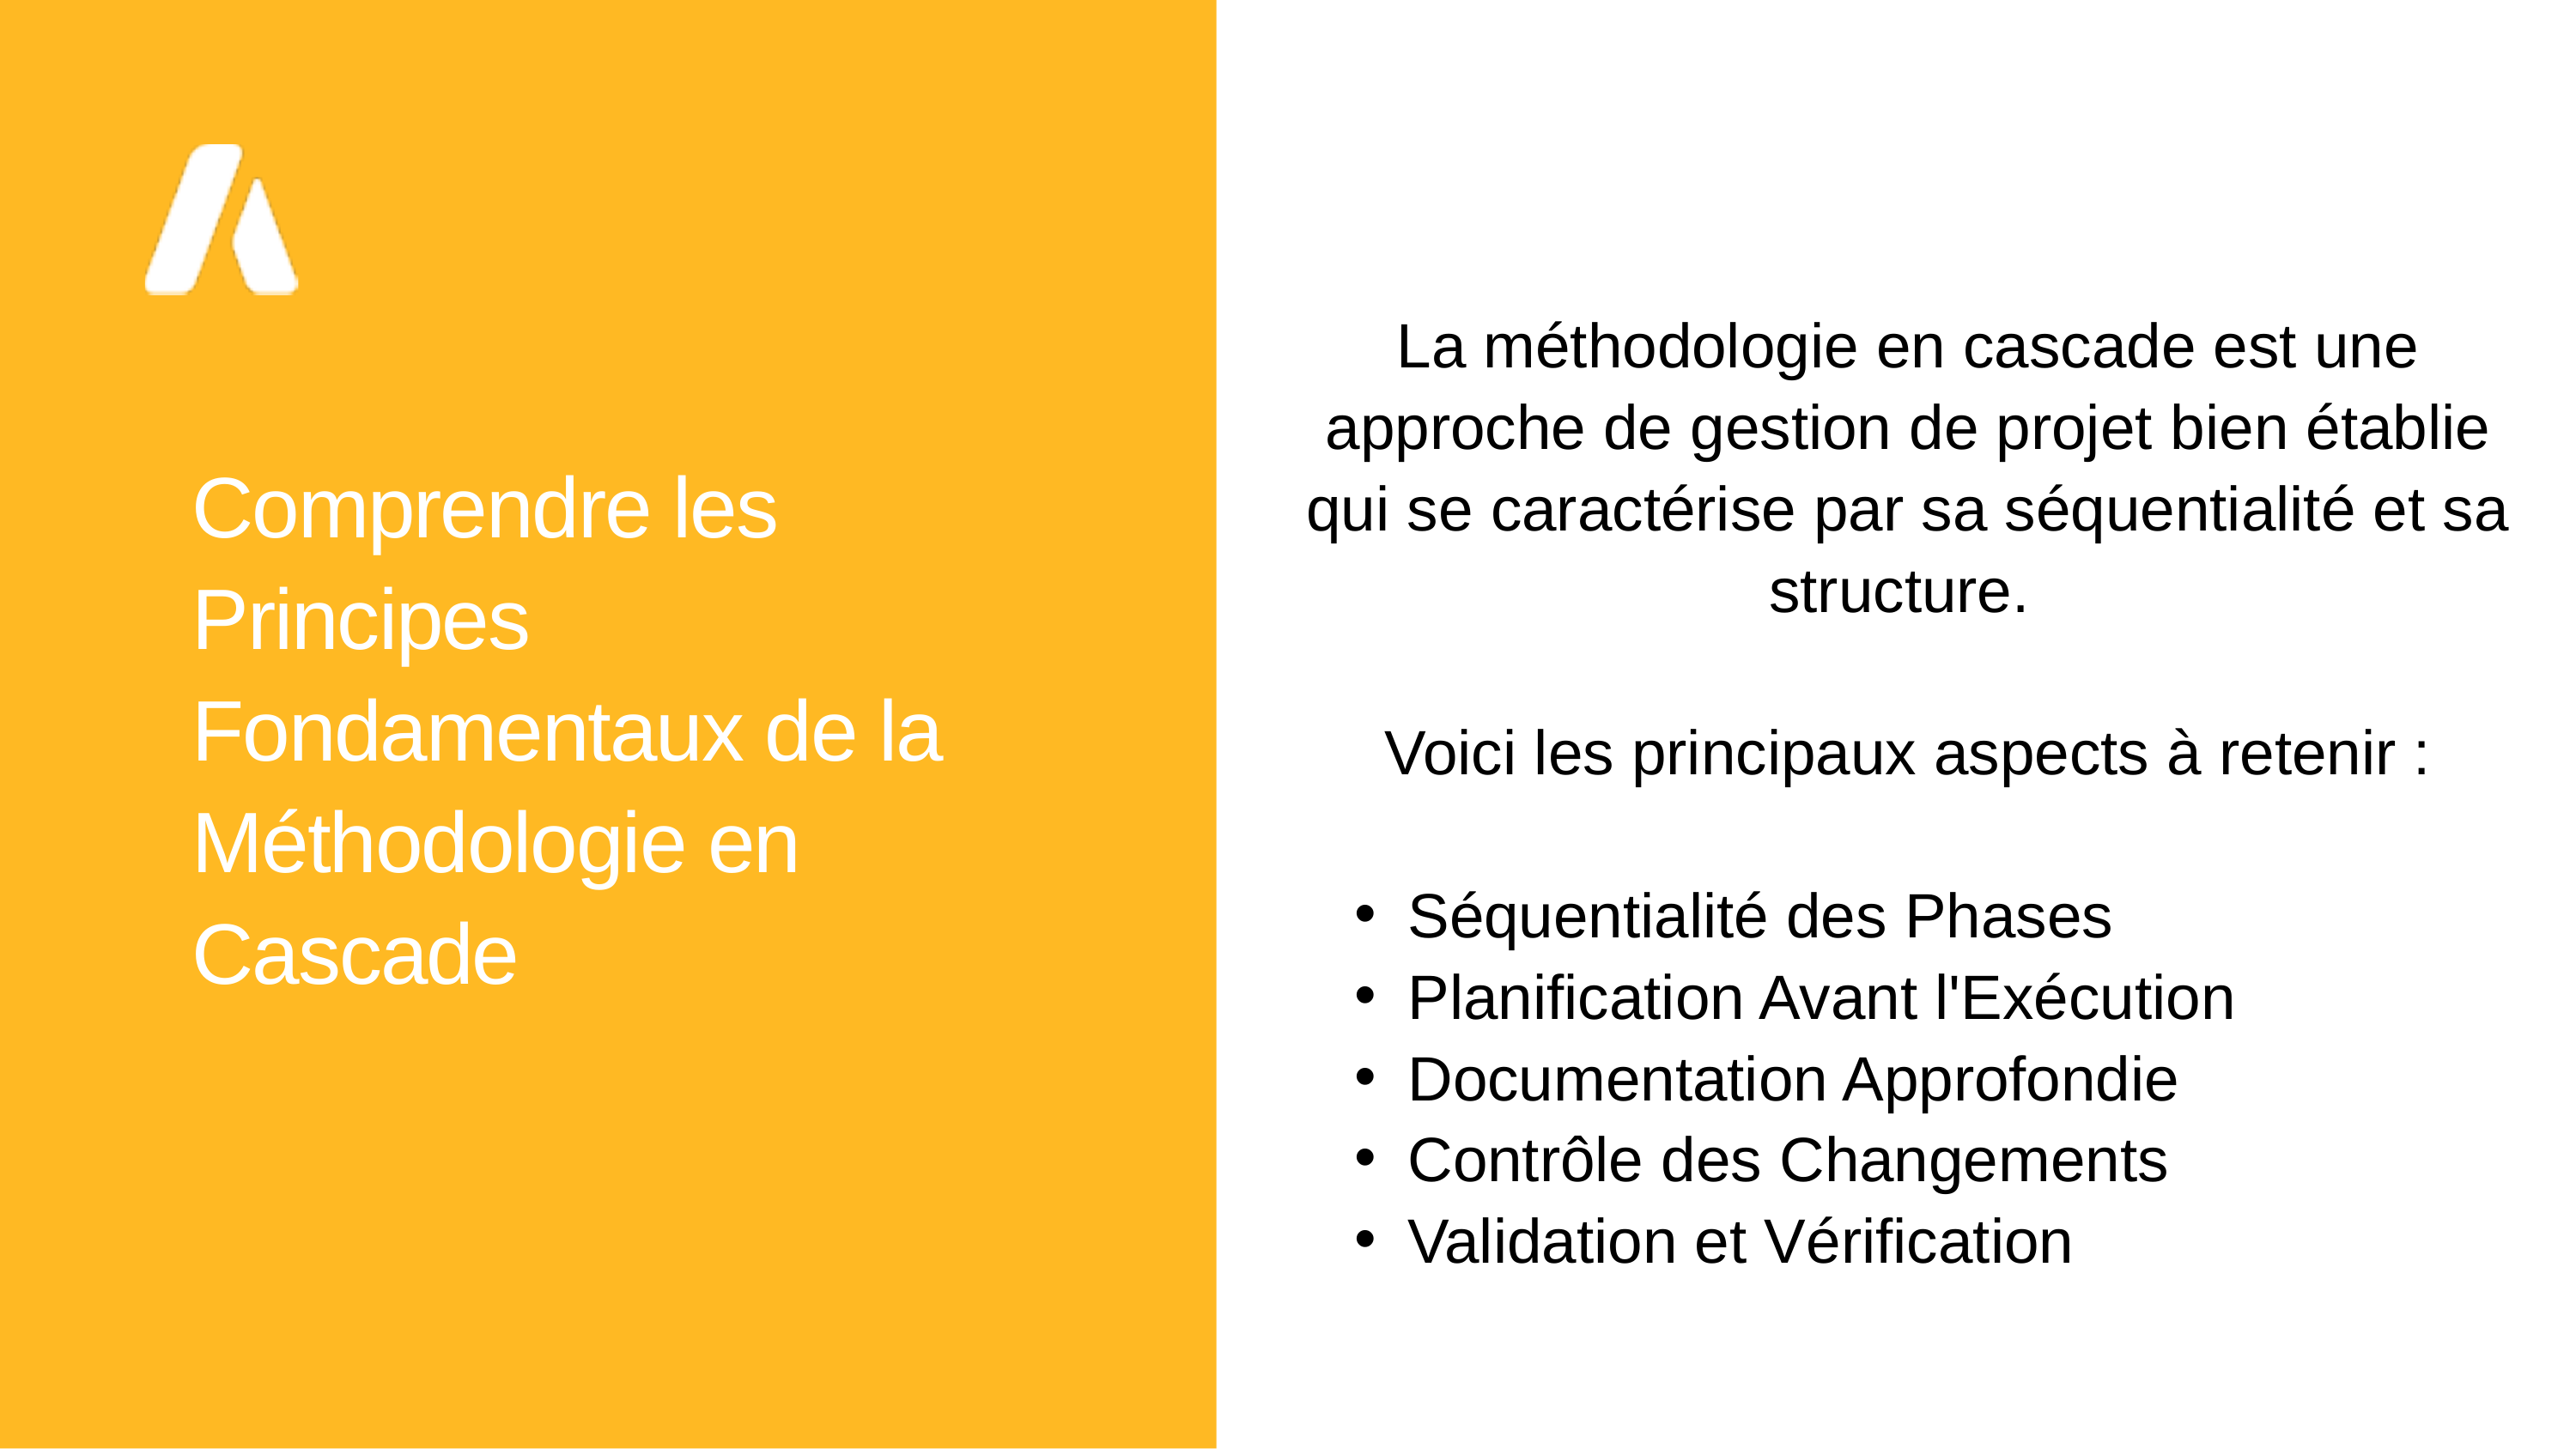

La méthodologie en cascade est une approche de gestion de projet bien établie qui se caractérise par sa séquentialité et sa structure.

Voici les principaux aspects à retenir :

Séquentialité des Phases
Planification Avant l'Exécution
Documentation Approfondie
Contrôle des Changements
Validation et Vérification

Comprendre les Principes Fondamentaux de la Méthodologie en Cascade